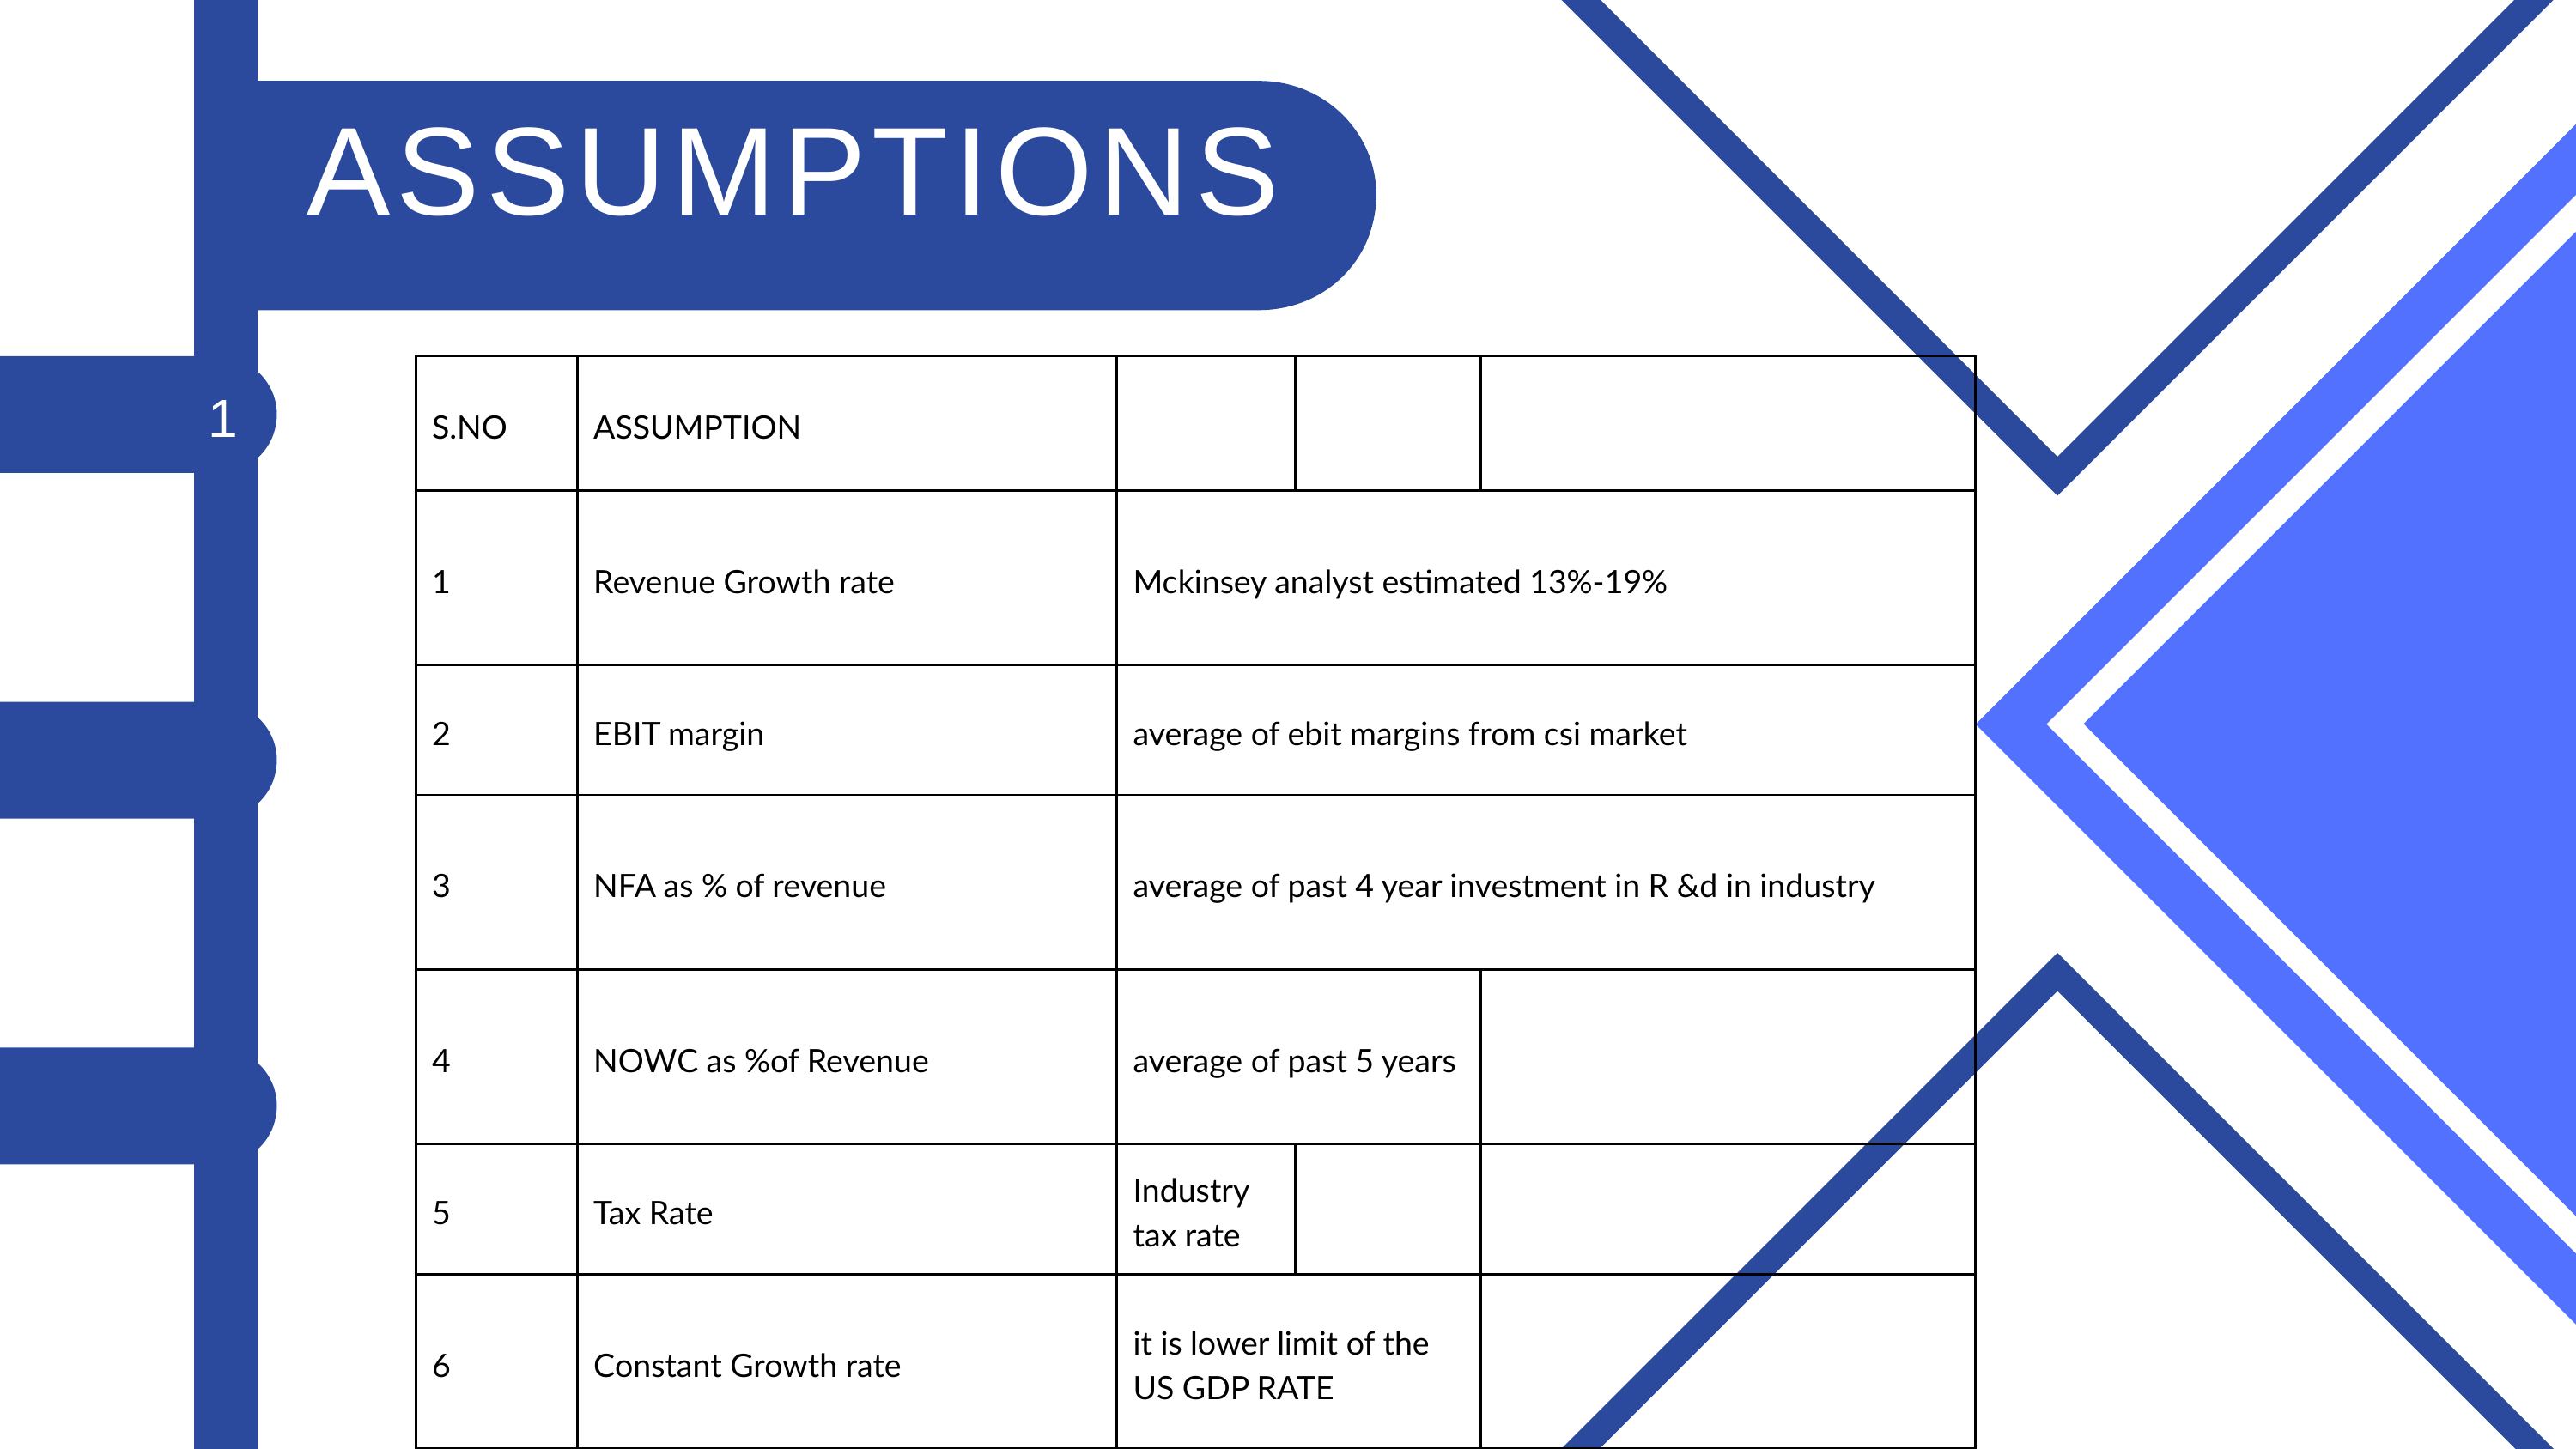

ASSUMPTIONS

| S.NO | ASSUMPTION |  |  |  |
| --- | --- | --- | --- | --- |
| 1 | Revenue Growth rate | Mckinsey analyst estimated 13%-19% | Mckinsey analyst estimated 13%-19% | Mckinsey analyst estimated 13%-19% |
| 2 | EBIT margin | average of ebit margins from csi market | average of ebit margins from csi market | average of ebit margins from csi market |
| 3 | NFA as % of revenue | average of past 4 year investment in R &d in industry | average of past 4 year investment in R &d in industry | average of past 4 year investment in R &d in industry |
| 4 | NOWC as %of Revenue | average of past 5 years | average of past 5 years |  |
| 5 | Tax Rate | Industry tax rate |  |  |
| 6 | Constant Growth rate | it is lower limit of the US GDP RATE | it is lower limit of the US GDP RATE |  |
1